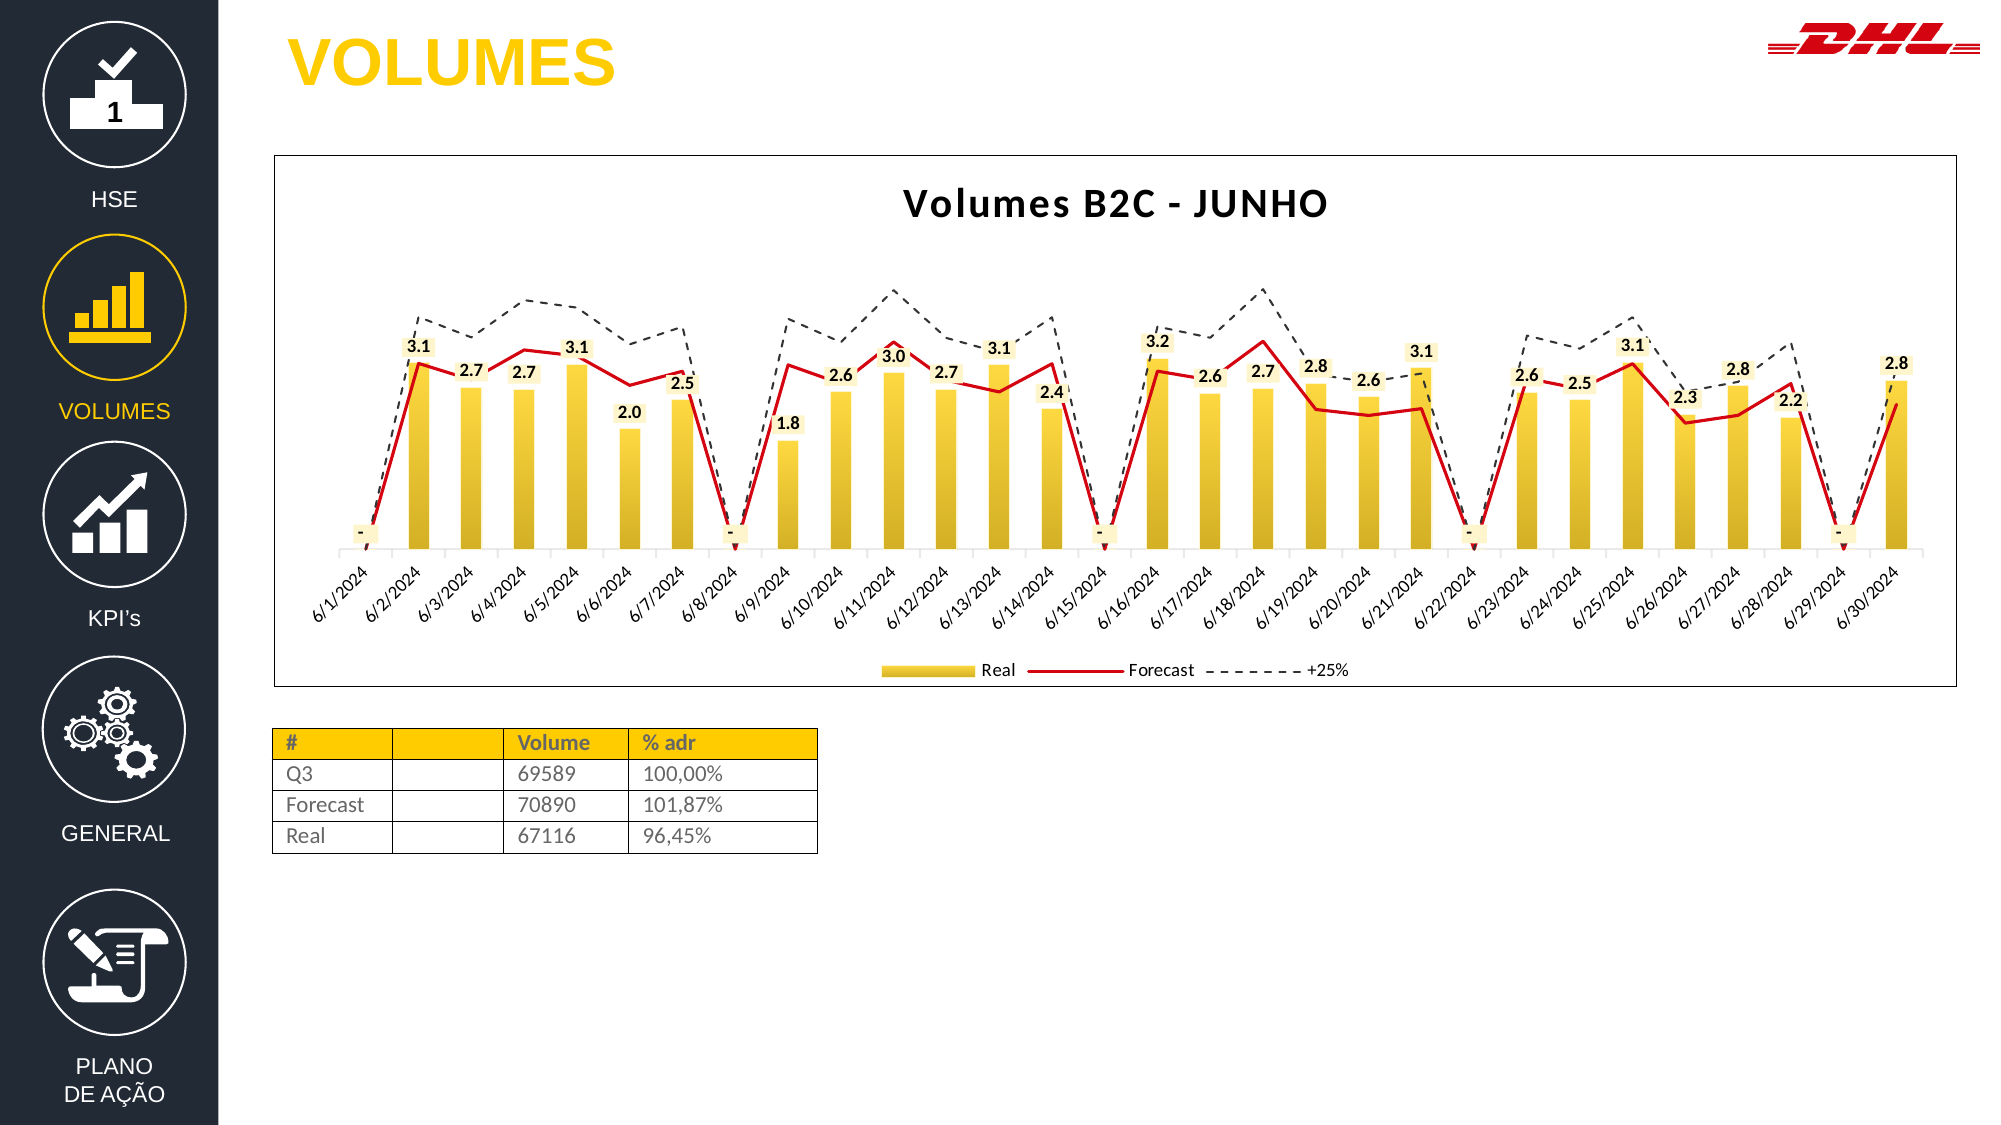

VOLUMES

HSE

1

### Chart: Volumes B2C - JUNHO

| Category | Real | Forecast | +25% |
|---|---|---|---|
| 45444 | 0.0 | 0.0 | 0.0 |
| 45445 | 3.137 | 3.125 | 3.90625 |
| 45446 | 2.724 | 2.85 | 3.5625 |
| 45447 | 2.685 | 3.351 | 4.18875 |
| 45448 | 3.111 | 3.25 | 4.0625 |
| 45449 | 2.027 | 2.756 | 3.445 |
| 45450 | 2.512 | 2.994 | 3.7425 |
| 45451 | 0.0 | 0.0 | 0.0 |
| 45452 | 1.835 | 3.1 | 3.875 |
| 45453 | 2.648 | 2.785 | 3.48125 |
| 45454 | 2.966 | 3.485 | 4.35625 |
| 45455 | 2.693 | 2.842 | 3.5525 |
| 45456 | 3.099 | 2.645 | 3.30625 |
| 45457 | 2.364 | 3.12 | 3.9 |
| 45458 | 0.0 | 0.0 | 0.0 |
| 45459 | 3.209 | 2.995 | 3.74375 |
| 45460 | 2.623 | 2.845 | 3.55625 |
| 45461 | 2.704 | 3.498 | 4.3725 |
| 45462 | 2.788 | 2.35 | 2.9375 |
| 45463 | 2.566 | 2.25 | 2.8125 |
| 45464 | 3.052 | 2.364 | 2.955 |
| 45465 | 0.0 | 0.0 | 0.0 |
| 45466 | 2.639 | 2.875 | 3.59375 |
| 45467 | 2.512 | 2.698 | 3.3725 |
| 45468 | 3.145 | 3.12 | 3.9 |
| 45469 | 2.267 | 2.12 | 2.65 |
| 45470 | 2.753 | 2.252 | 2.815 |
| 45471 | 2.222 | 2.785 | 3.48125 |
| 45472 | 0.0 | 0.0 | 0.0 |
| 45473 | 2.835 | 2.435 | 3.04375 |
VOLUMES

KPI’s

GENERAL

| # |  | Volume | % adr |
| --- | --- | --- | --- |
| Q3 |  | 69589 | 100,00% |
| Forecast |  | 70890 | 101,87% |
| Real |  | 67116 | 96,45% |

PLANO DE AÇÃO